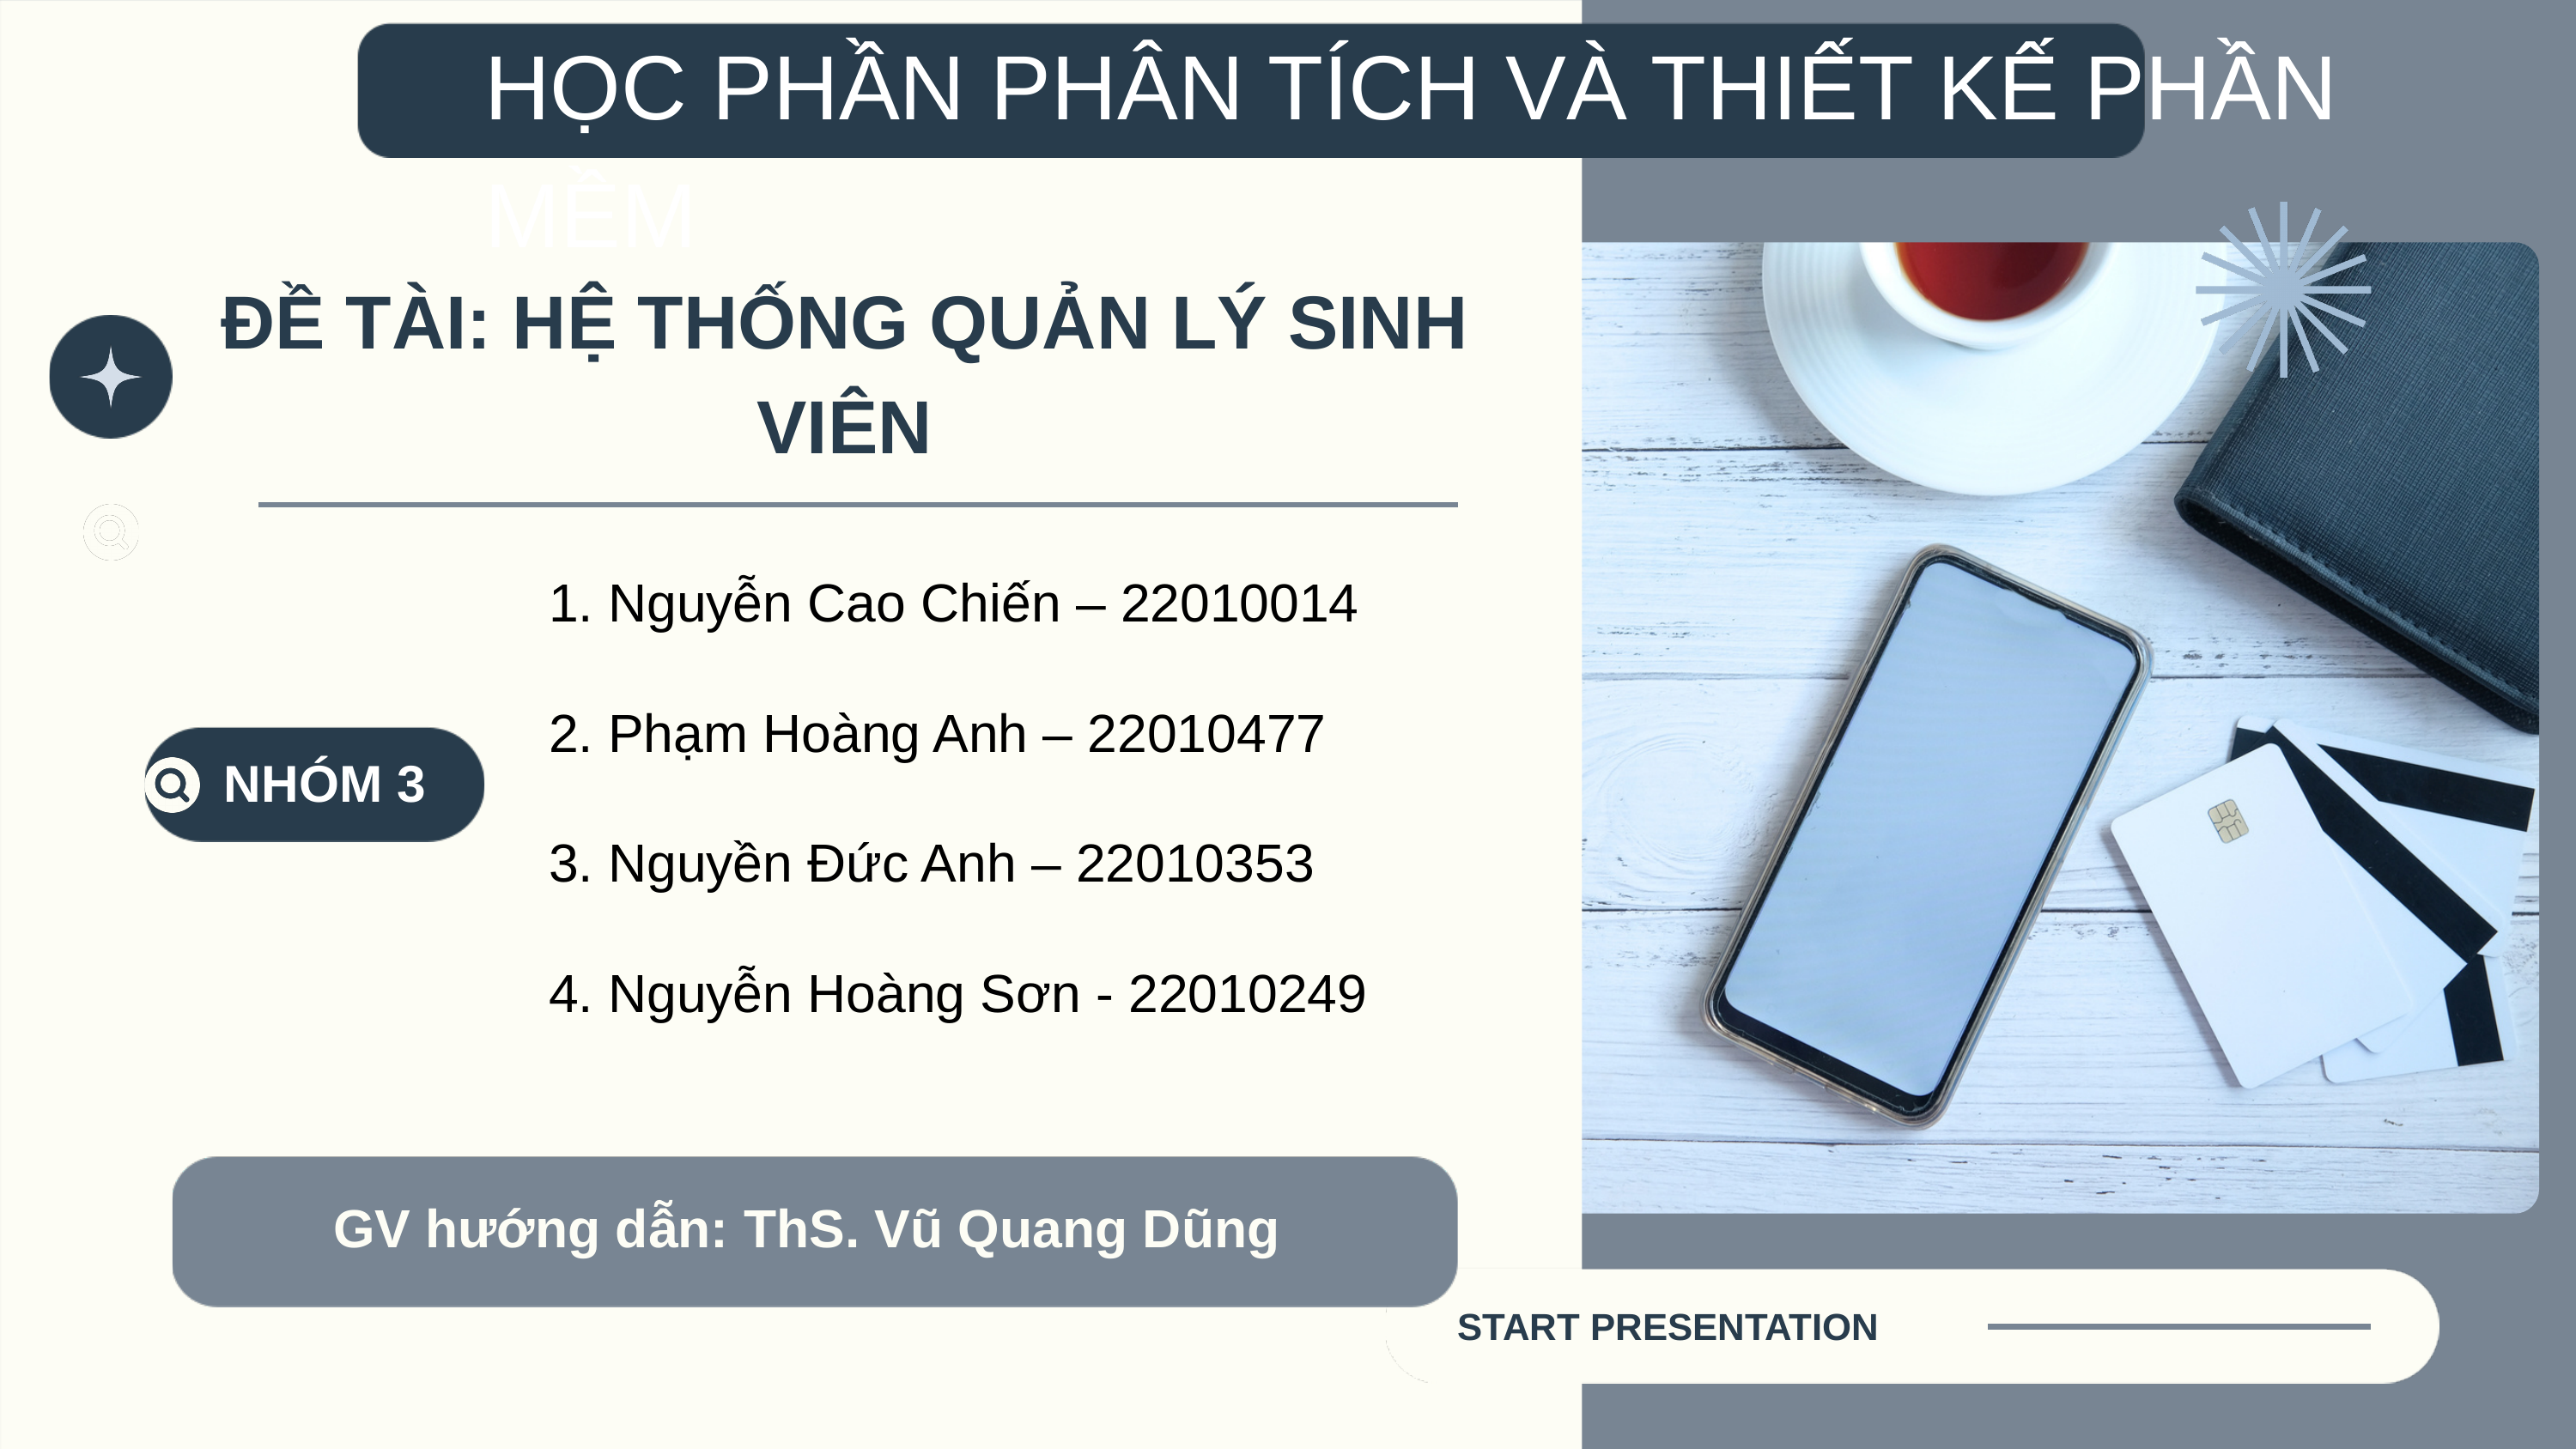

HỌC PHẦN PHÂN TÍCH VÀ THIẾT KẾ PHẦN MỀM

ĐỀ TÀI: HỆ THỐNG QUẢN LÝ SINH VIÊN

 Nguyễn Cao Chiến – 22010014
 Phạm Hoàng Anh – 22010477
 Nguyền Đức Anh – 22010353
 Nguyễn Hoàng Sơn - 22010249

NHÓM 3

GV hướng dẫn: ThS. Vũ Quang Dũng

START PRESENTATION